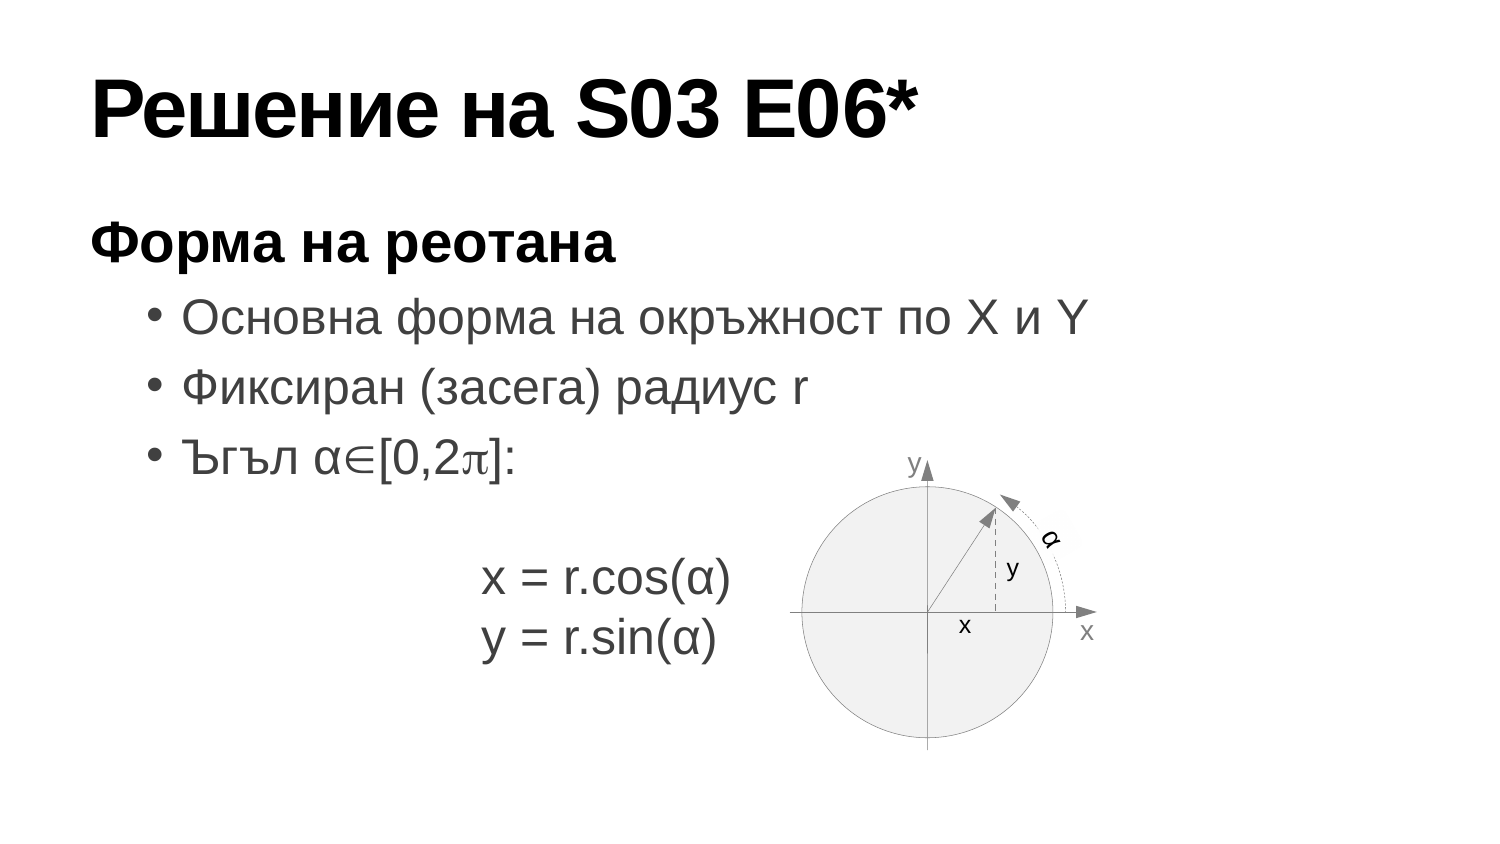

# Решение на S03 E06*
Форма на реотана
Основна форма на окръжност по X и Y
Фиксиран (засега) радиус r
Ъгъл α∈[0,2π]:
		x = r.cos(α)
		y = r.sin(α)
y

α
y
x
x